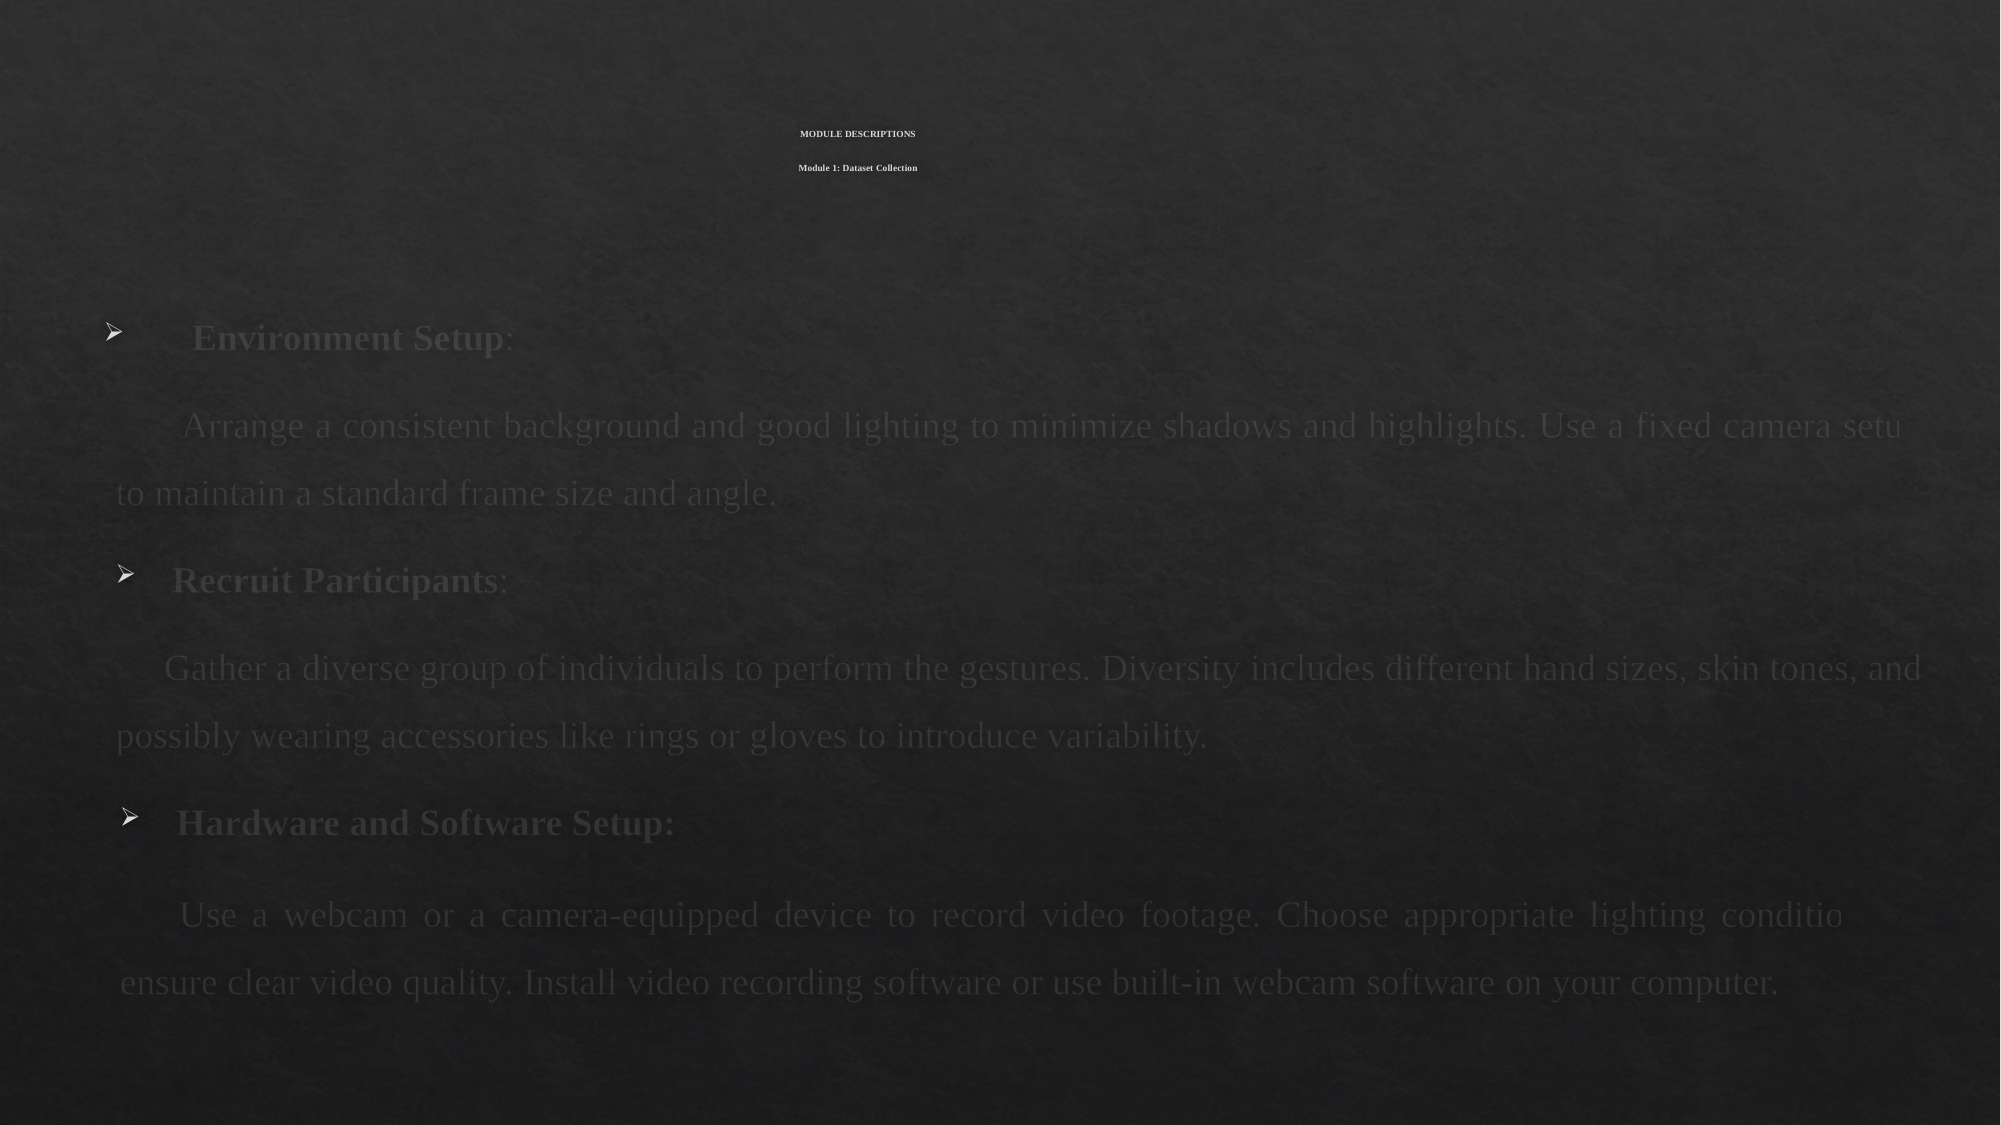

# MODULE DESCRIPTIONS Module 1: Dataset Collection
    Environment Setup:
      Arrange a consistent background and good lighting to minimize shadows and highlights. Use a fixed camera setup to maintain a standard frame size and angle.
 Recruit Participants:
     Gather a diverse group of individuals to perform the gestures. Diversity includes different hand sizes, skin tones, and possibly wearing accessories like rings or gloves to introduce variability.
 Hardware and Software Setup:
    Use a webcam or a camera-equipped device to record video footage. Choose appropriate lighting conditions to ensure clear video quality. Install video recording software or use built-in webcam software on your computer.